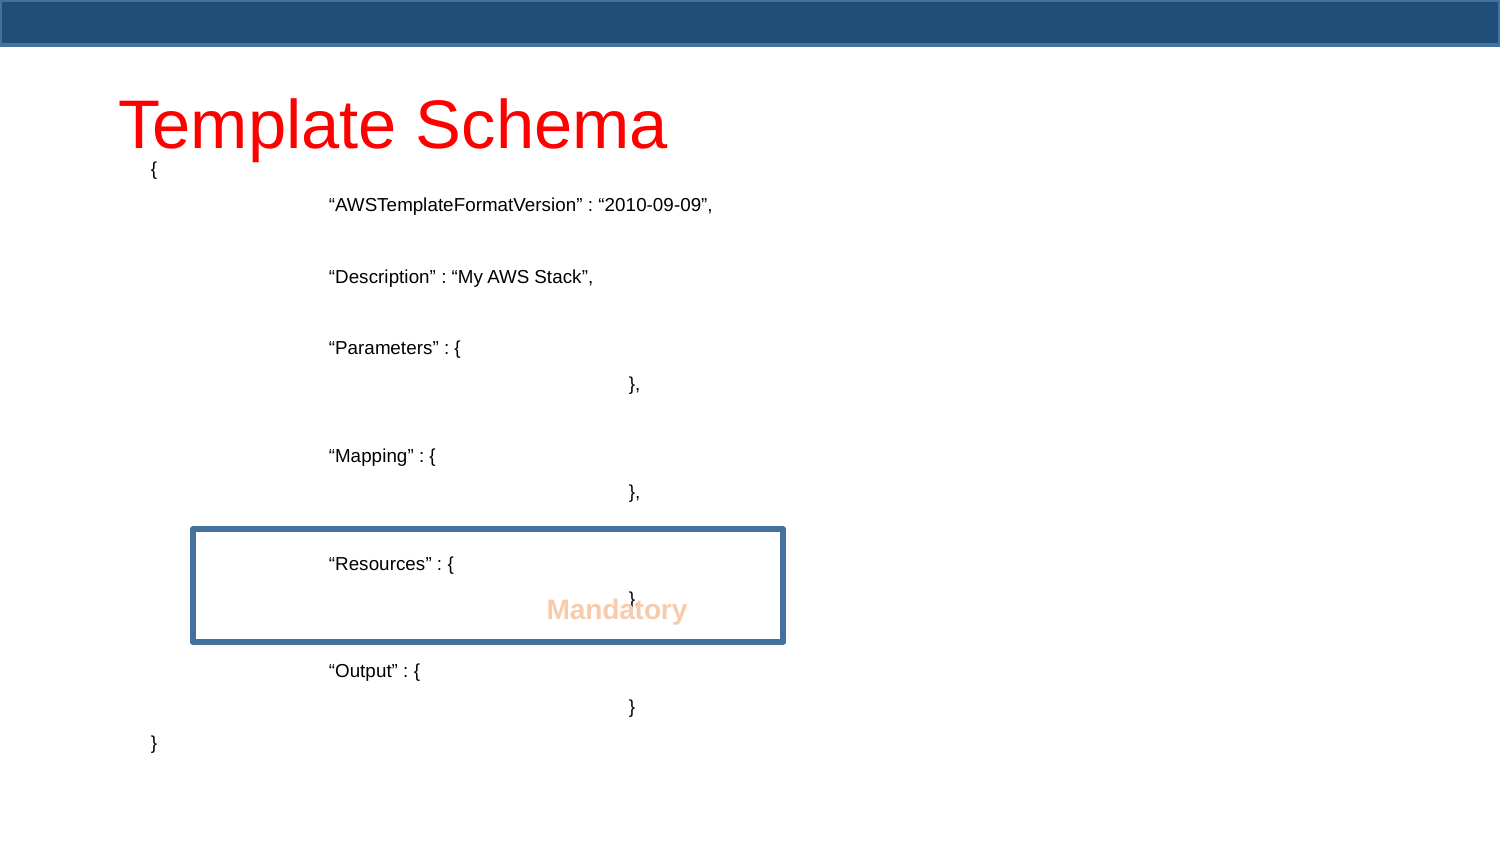

# Template Schema
{
		“AWSTemplateFormatVersion” : “2010-09-09”,

		“Description” : “My AWS Stack”,

		“Parameters” : {
			     	},

		“Mapping” : {
				},

		“Resources” : {
				},

		“Output” : {
				}
}

Mandatory